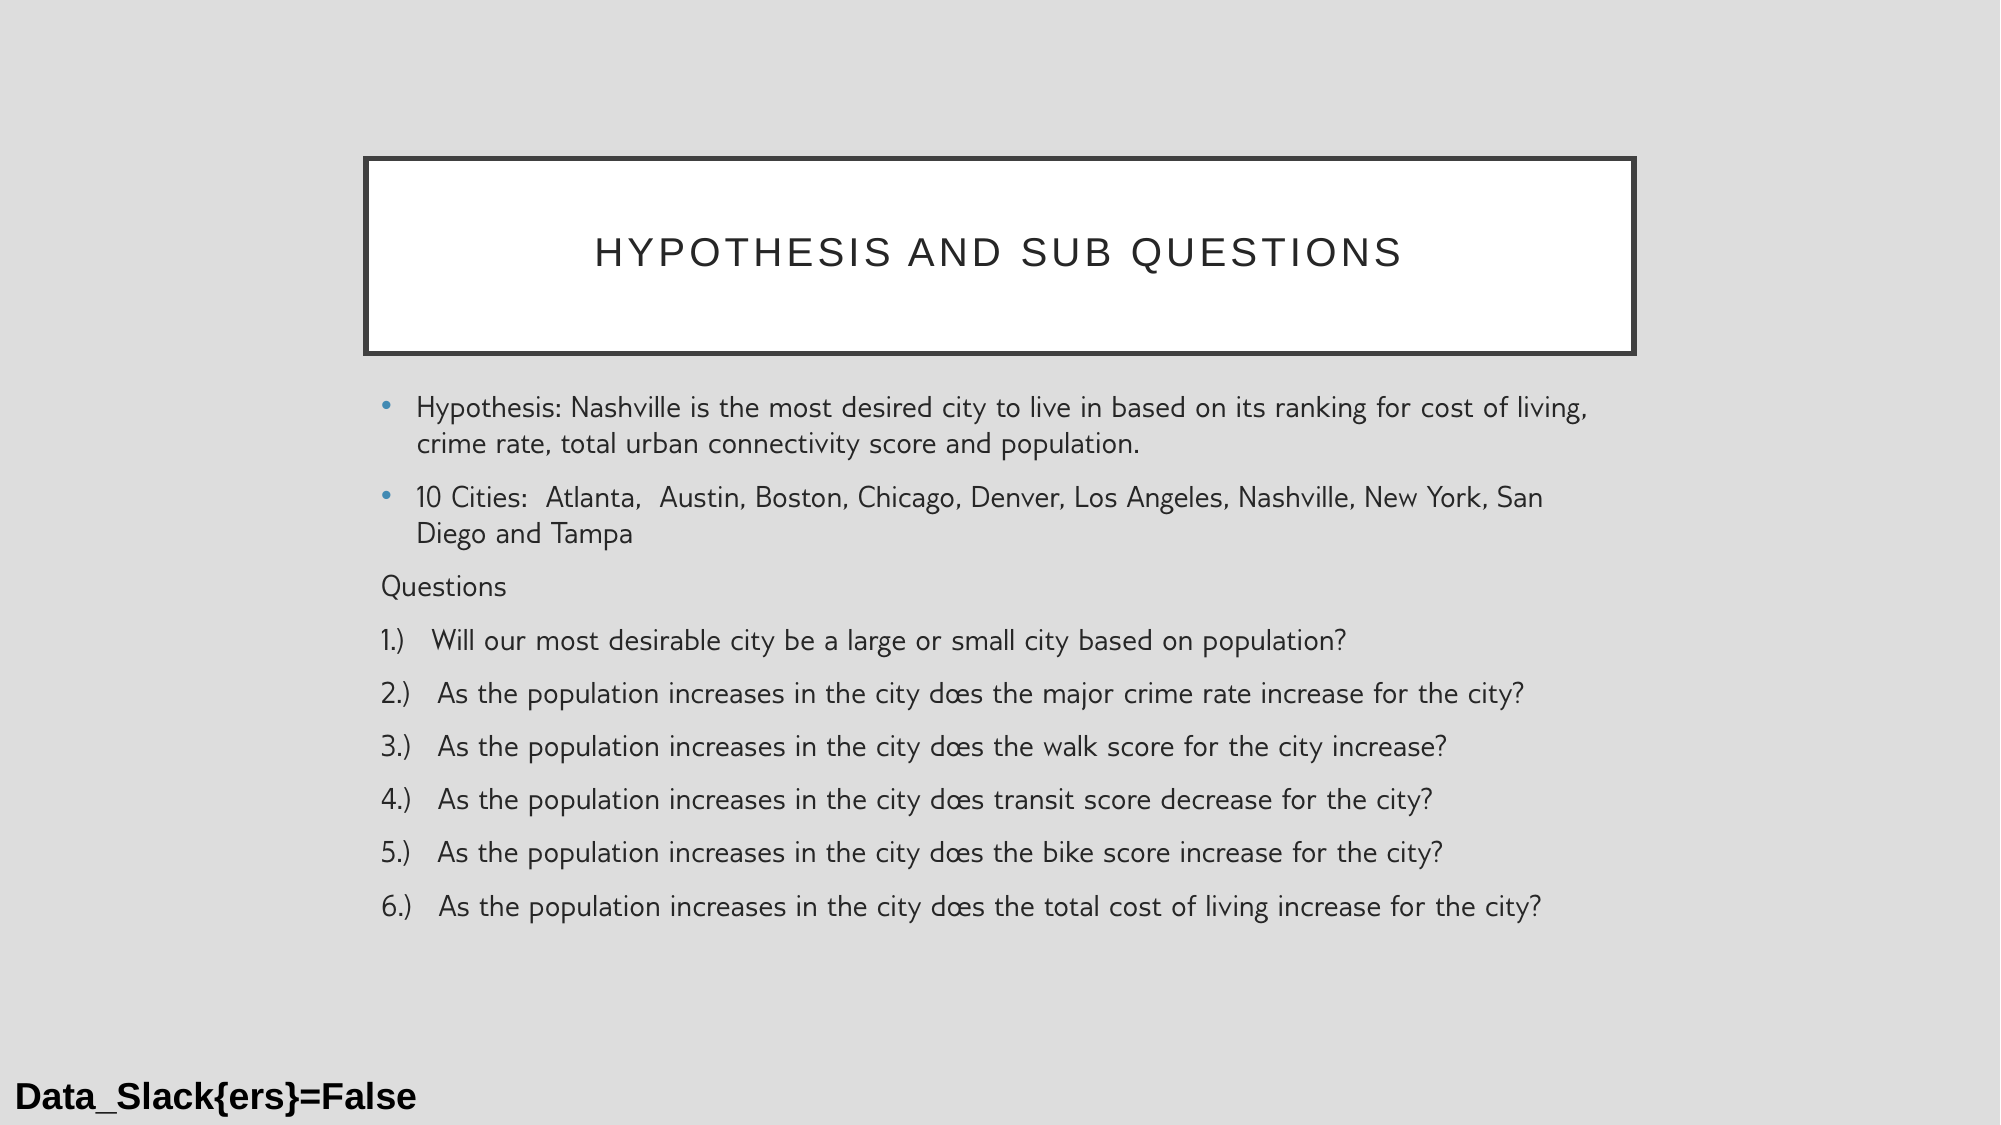

# Hypothesis and Sub Questions
Hypothesis: Nashville is the most desired city to live in based on its ranking for cost of living, crime rate, total urban connectivity score and population.
10 Cities:  Atlanta,  Austin, Boston, Chicago, Denver, Los Angeles, Nashville, New York, San Diego and Tampa
Questions
1.)   Will our most desirable city be a large or small city based on population?
2.)   As the population increases in the city does the major crime rate increase for the city?
3.)   As the population increases in the city does the walk score for the city increase?
4.)   As the population increases in the city does transit score decrease for the city?
5.)   As the population increases in the city does the bike score increase for the city?
6.)   As the population increases in the city does the total cost of living increase for the city?

Data_Slack{ers}=False